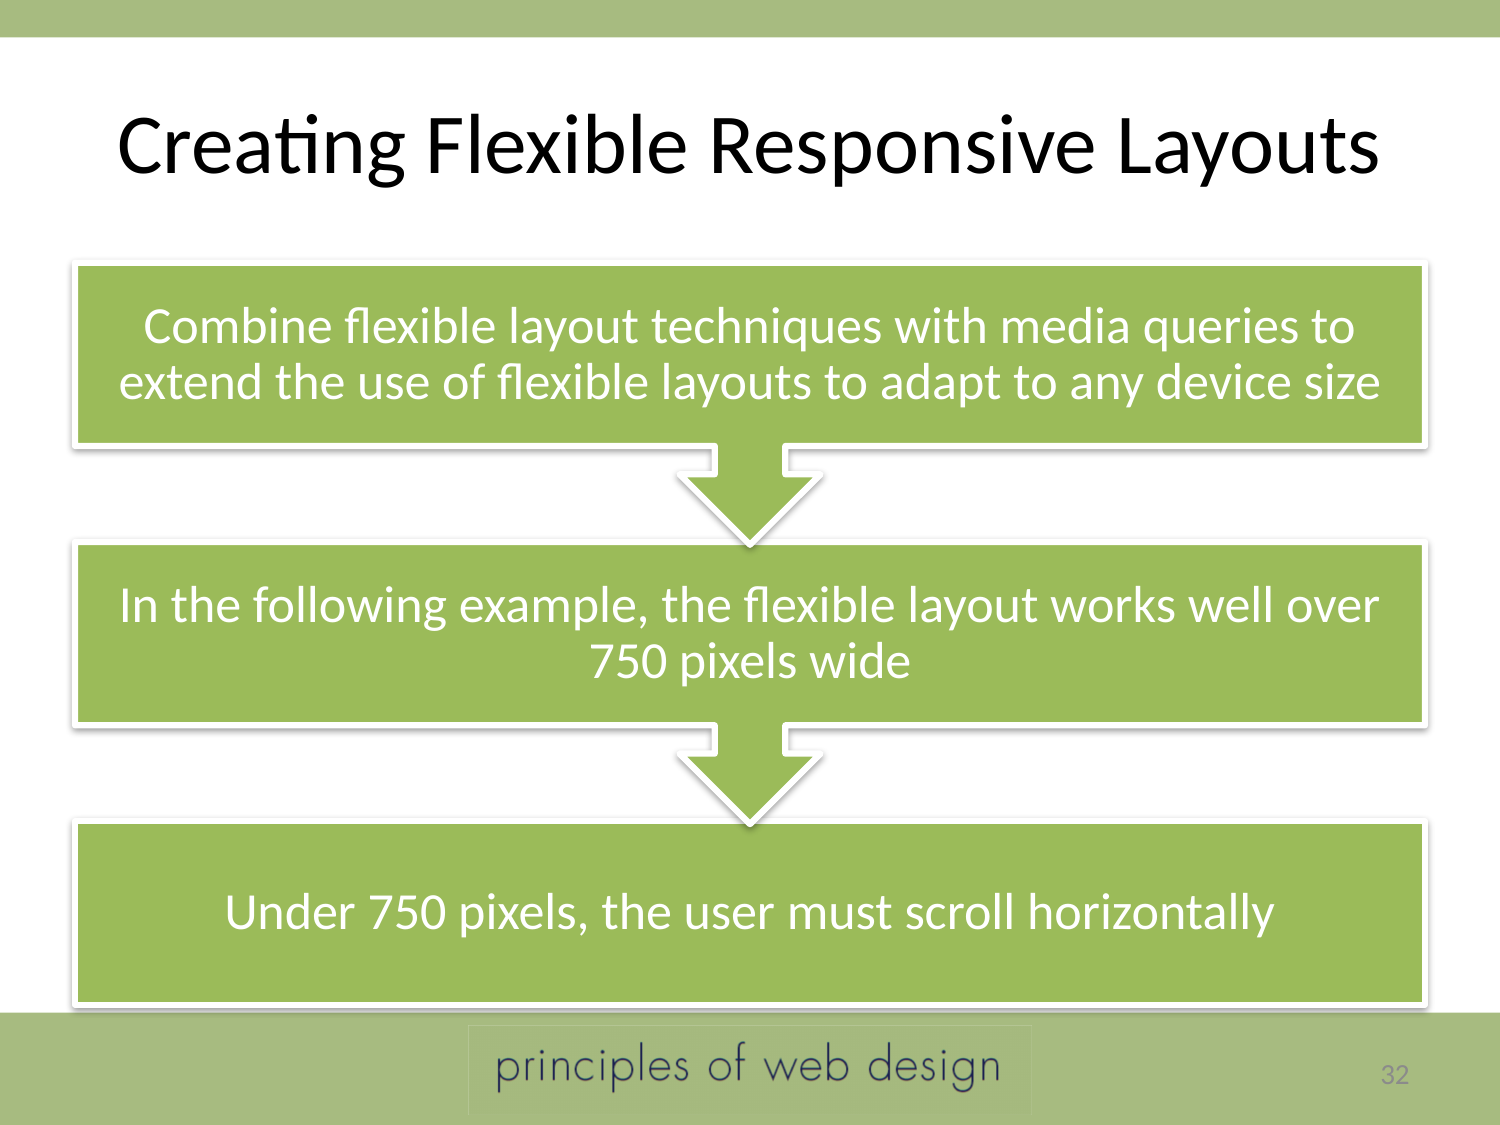

# Creating Flexible Responsive Layouts
Under 750 pixels, the user must scroll horizontally
In the following example, the flexible layout works well over 750 pixels wide
Combine flexible layout techniques with media queries to extend the use of flexible layouts to adapt to any device size
32